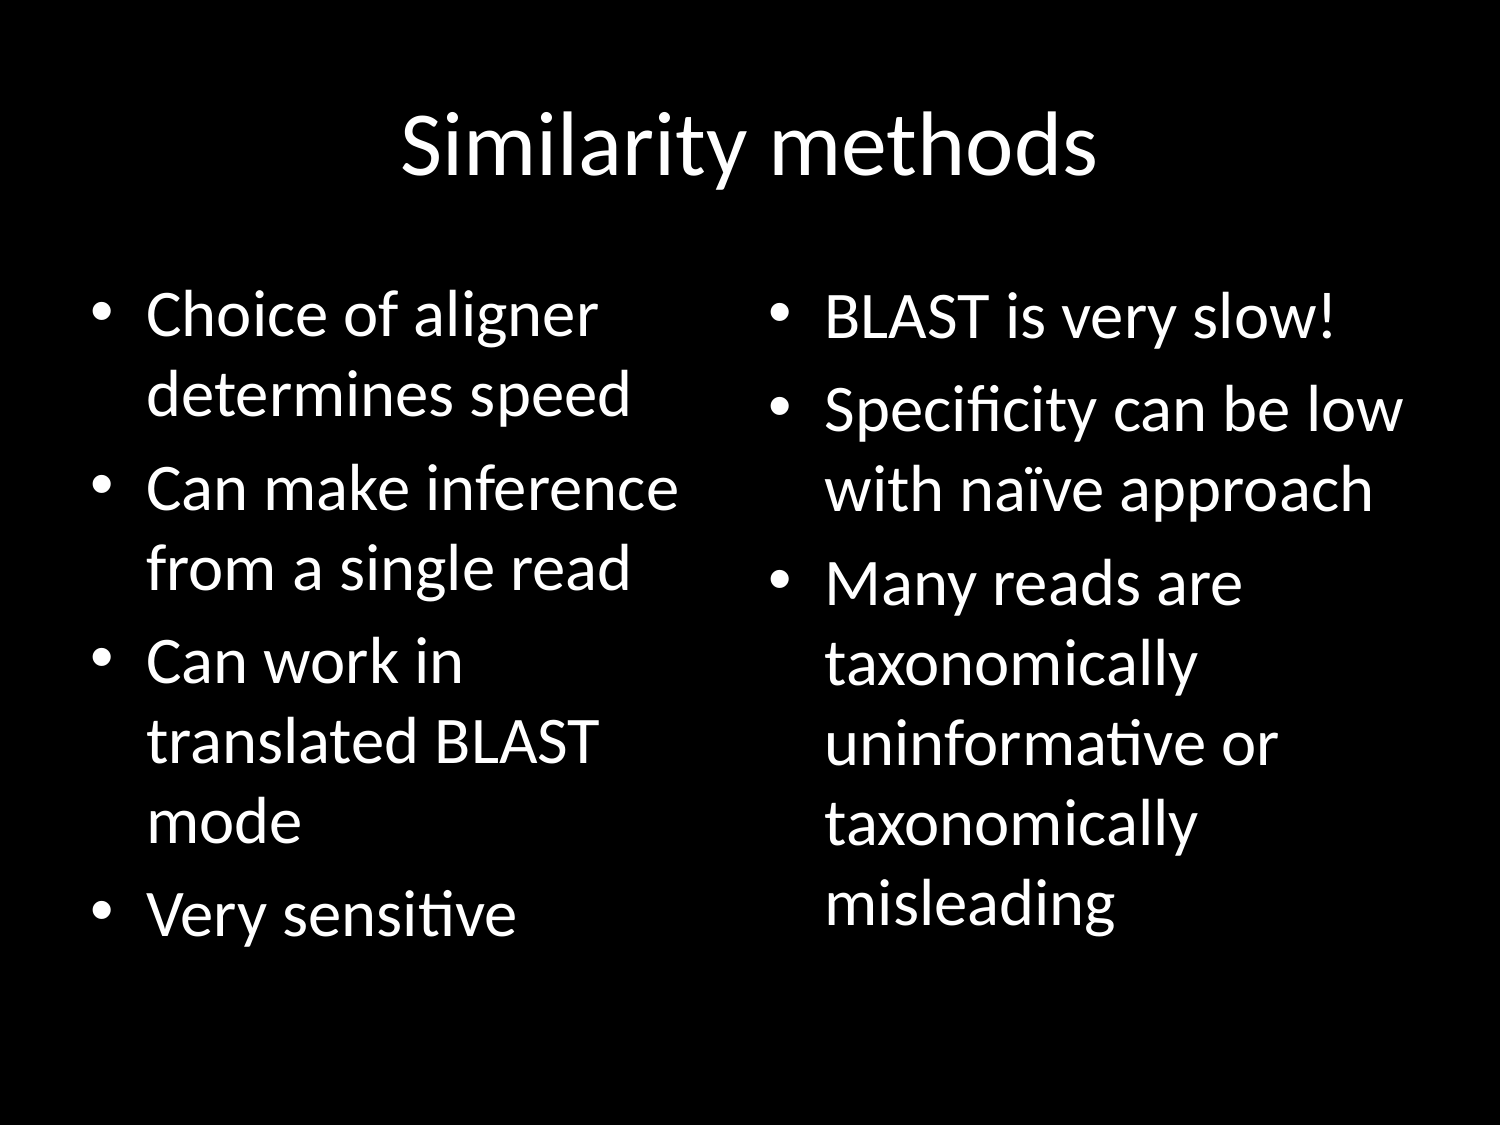

# Similarity methods
Choice of aligner determines speed
Can make inference from a single read
Can work in translated BLAST mode
Very sensitive
BLAST is very slow!
Specificity can be low with naïve approach
Many reads are taxonomically uninformative or taxonomically misleading